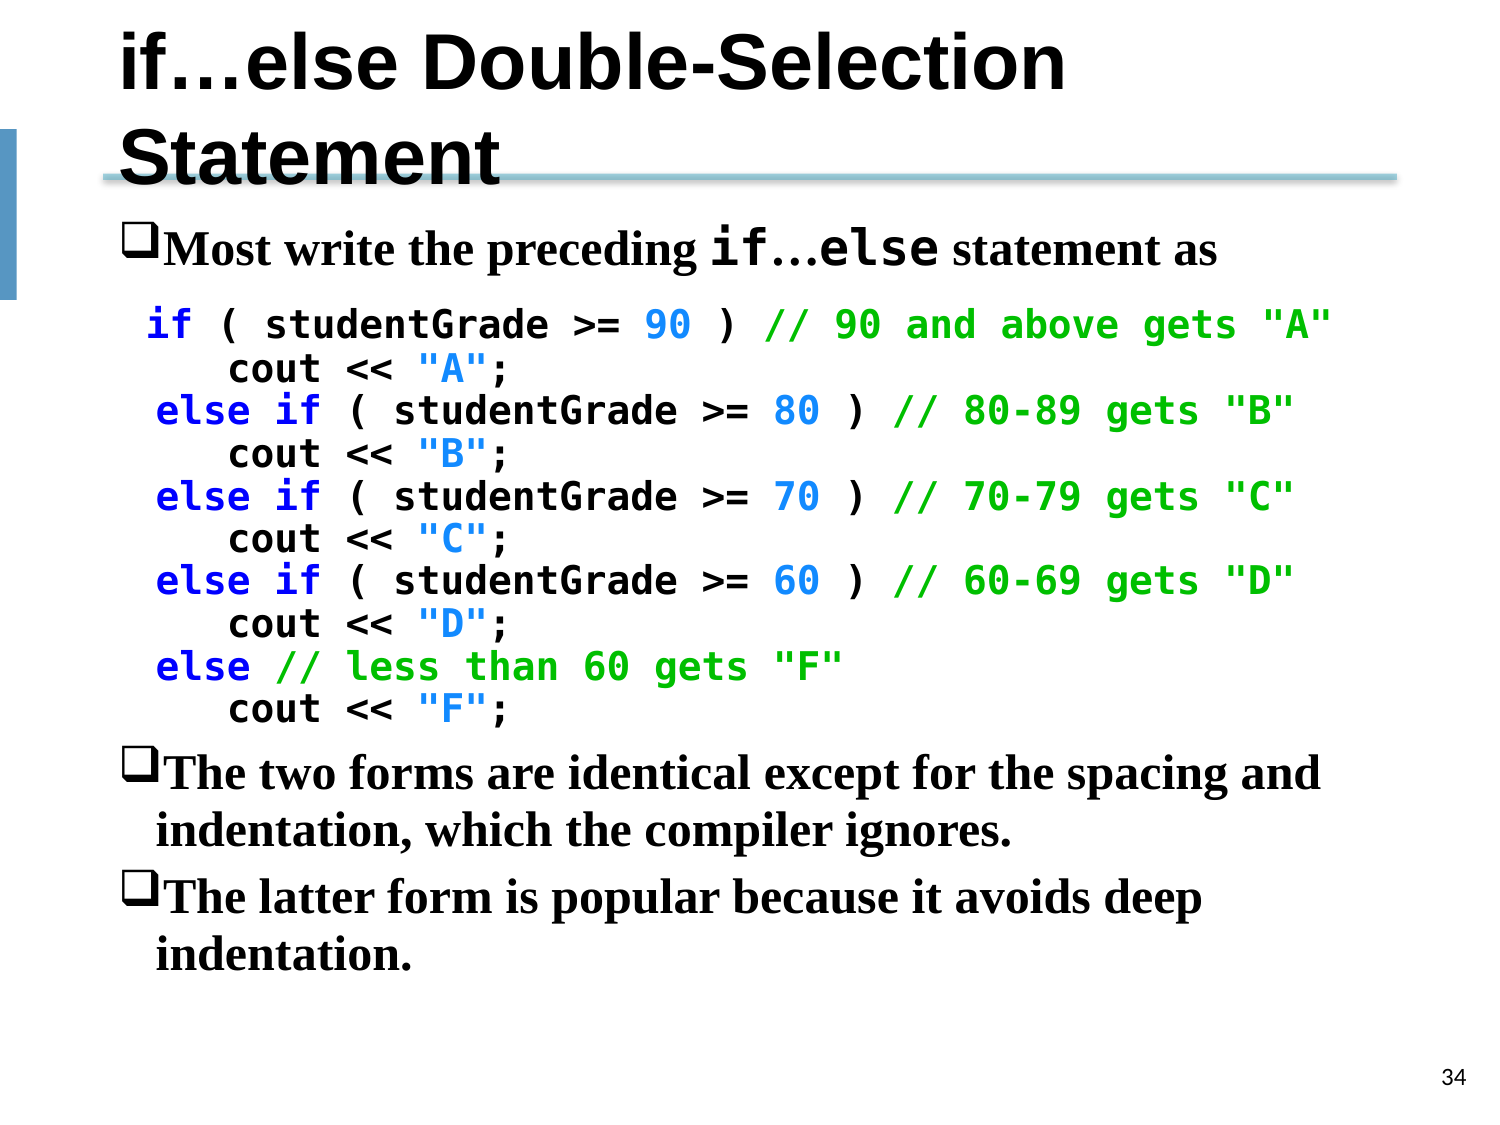

# if…else Double-Selection Statement
Most write the preceding if…else statement as
 if ( studentGrade >= 90 ) // 90 and above gets "A"
   cout << "A";
else if ( studentGrade >= 80 ) // 80-89 gets "B"
   cout << "B";
else if ( studentGrade >= 70 ) // 70-79 gets "C"
   cout << "C";
else if ( studentGrade >= 60 ) // 60-69 gets "D"
   cout << "D";
else // less than 60 gets "F"
   cout << "F";
The two forms are identical except for the spacing and  indentation, which the compiler ignores.
The latter form is popular because it avoids deep indentation.
34